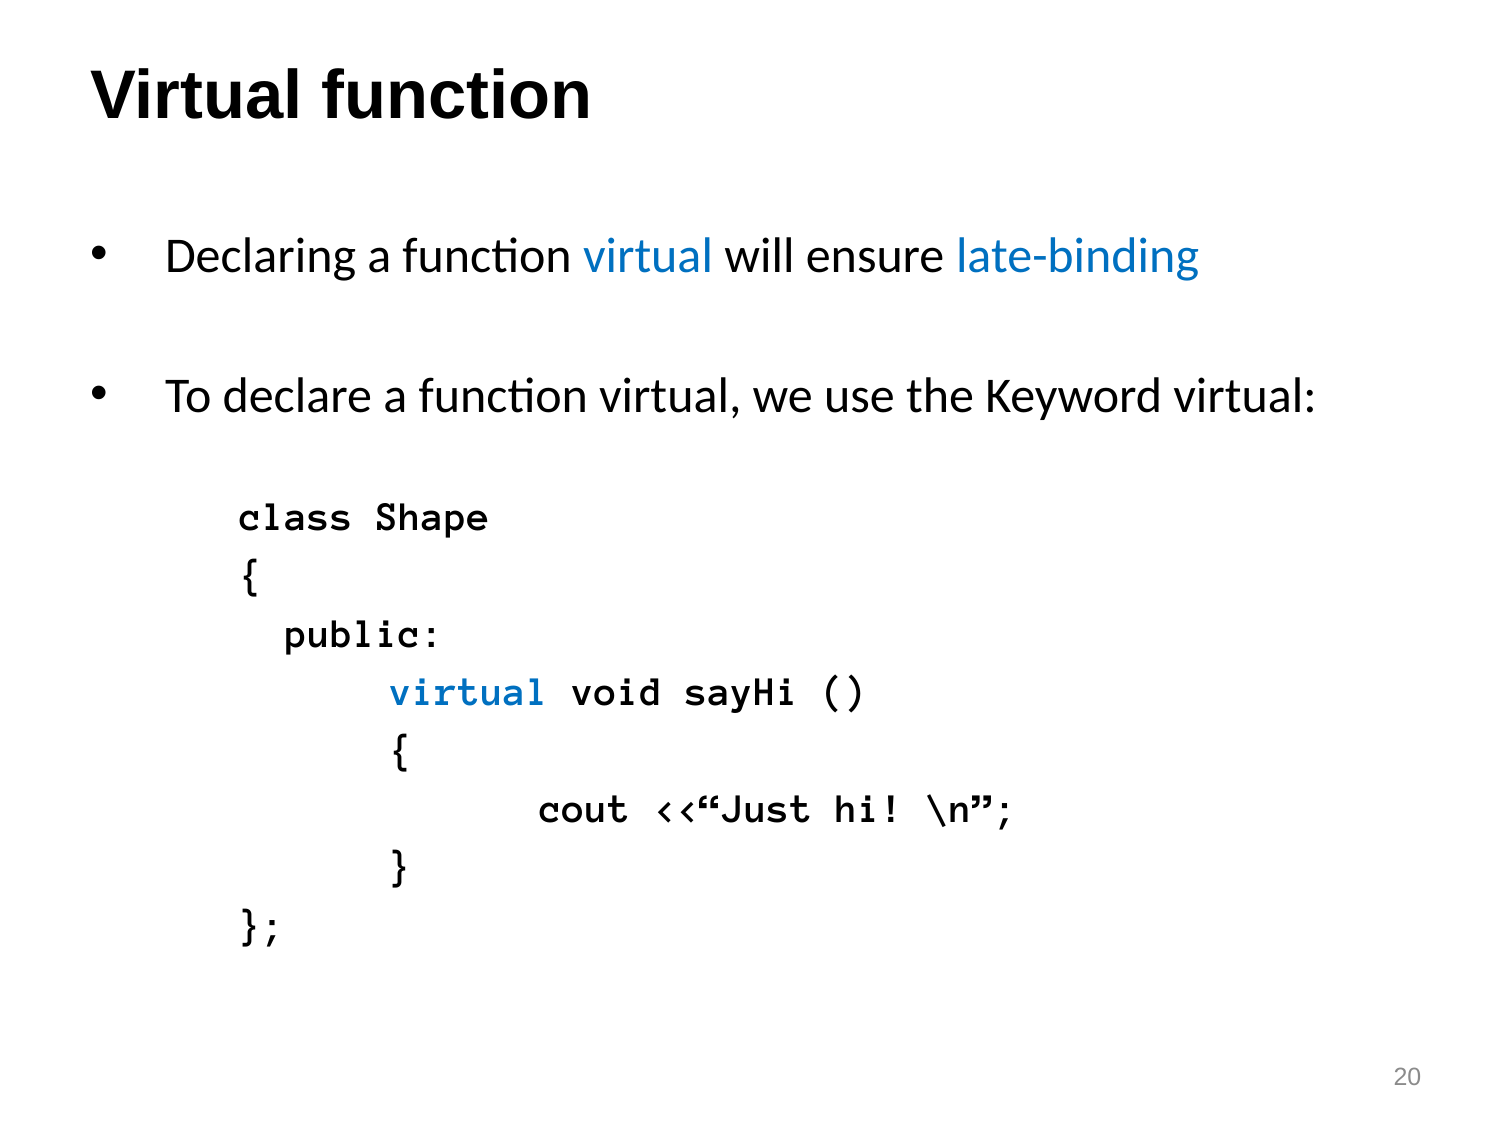

# Virtual function
Declaring a function virtual will ensure late-binding

To declare a function virtual, we use the Keyword virtual:

	class Shape
	{
  	  public:
     		virtual void sayHi ()
     		{
         		cout <<“Just hi! \n”;
     		}
	};

20